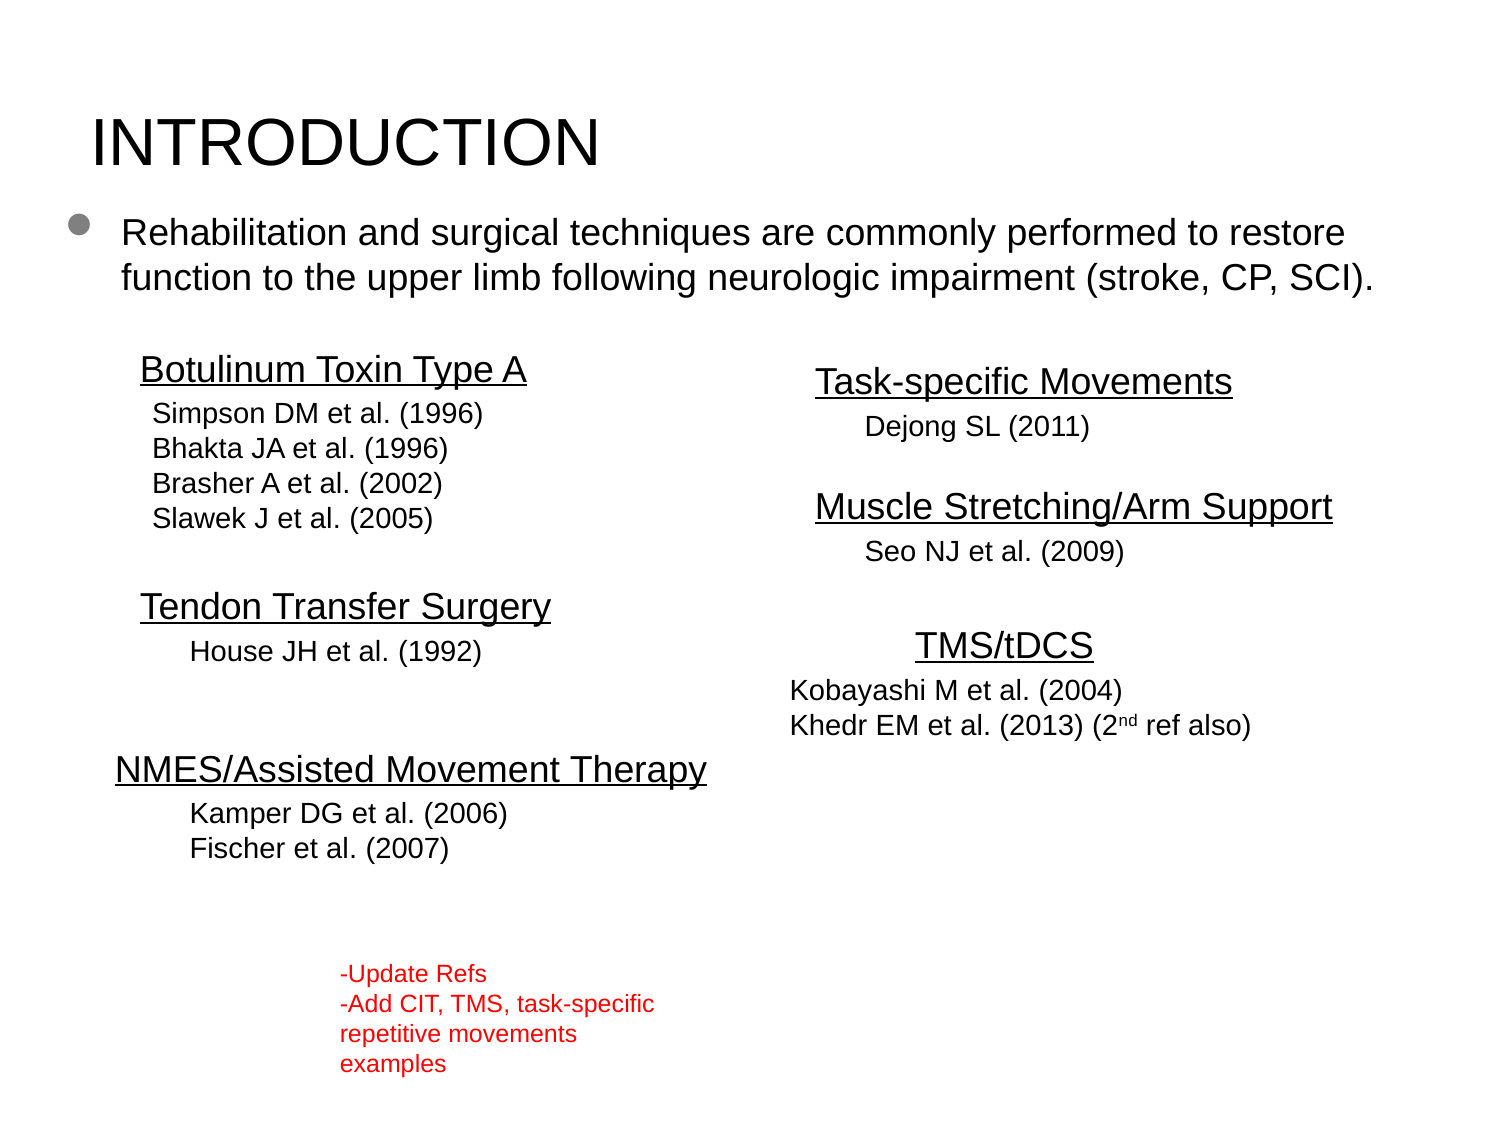

# Introduction
Rehabilitation and surgical techniques are commonly performed to restore function to the upper limb following neurologic impairment (stroke, CP, SCI).

Botulinum Toxin Type A
Task-specific Movements
Simpson DM et al. (1996)
Bhakta JA et al. (1996)
Brasher A et al. (2002)
Slawek J et al. (2005)
Dejong SL (2011)
Muscle Stretching/Arm Support

Seo NJ et al. (2009)
Tendon Transfer Surgery
TMS/tDCS
House JH et al. (1992)
Kobayashi M et al. (2004)
Khedr EM et al. (2013) (2nd ref also)
NMES/Assisted Movement Therapy
Kamper DG et al. (2006)
Fischer et al. (2007)
-Update Refs
-Add CIT, TMS, task-specific repetitive movements examples